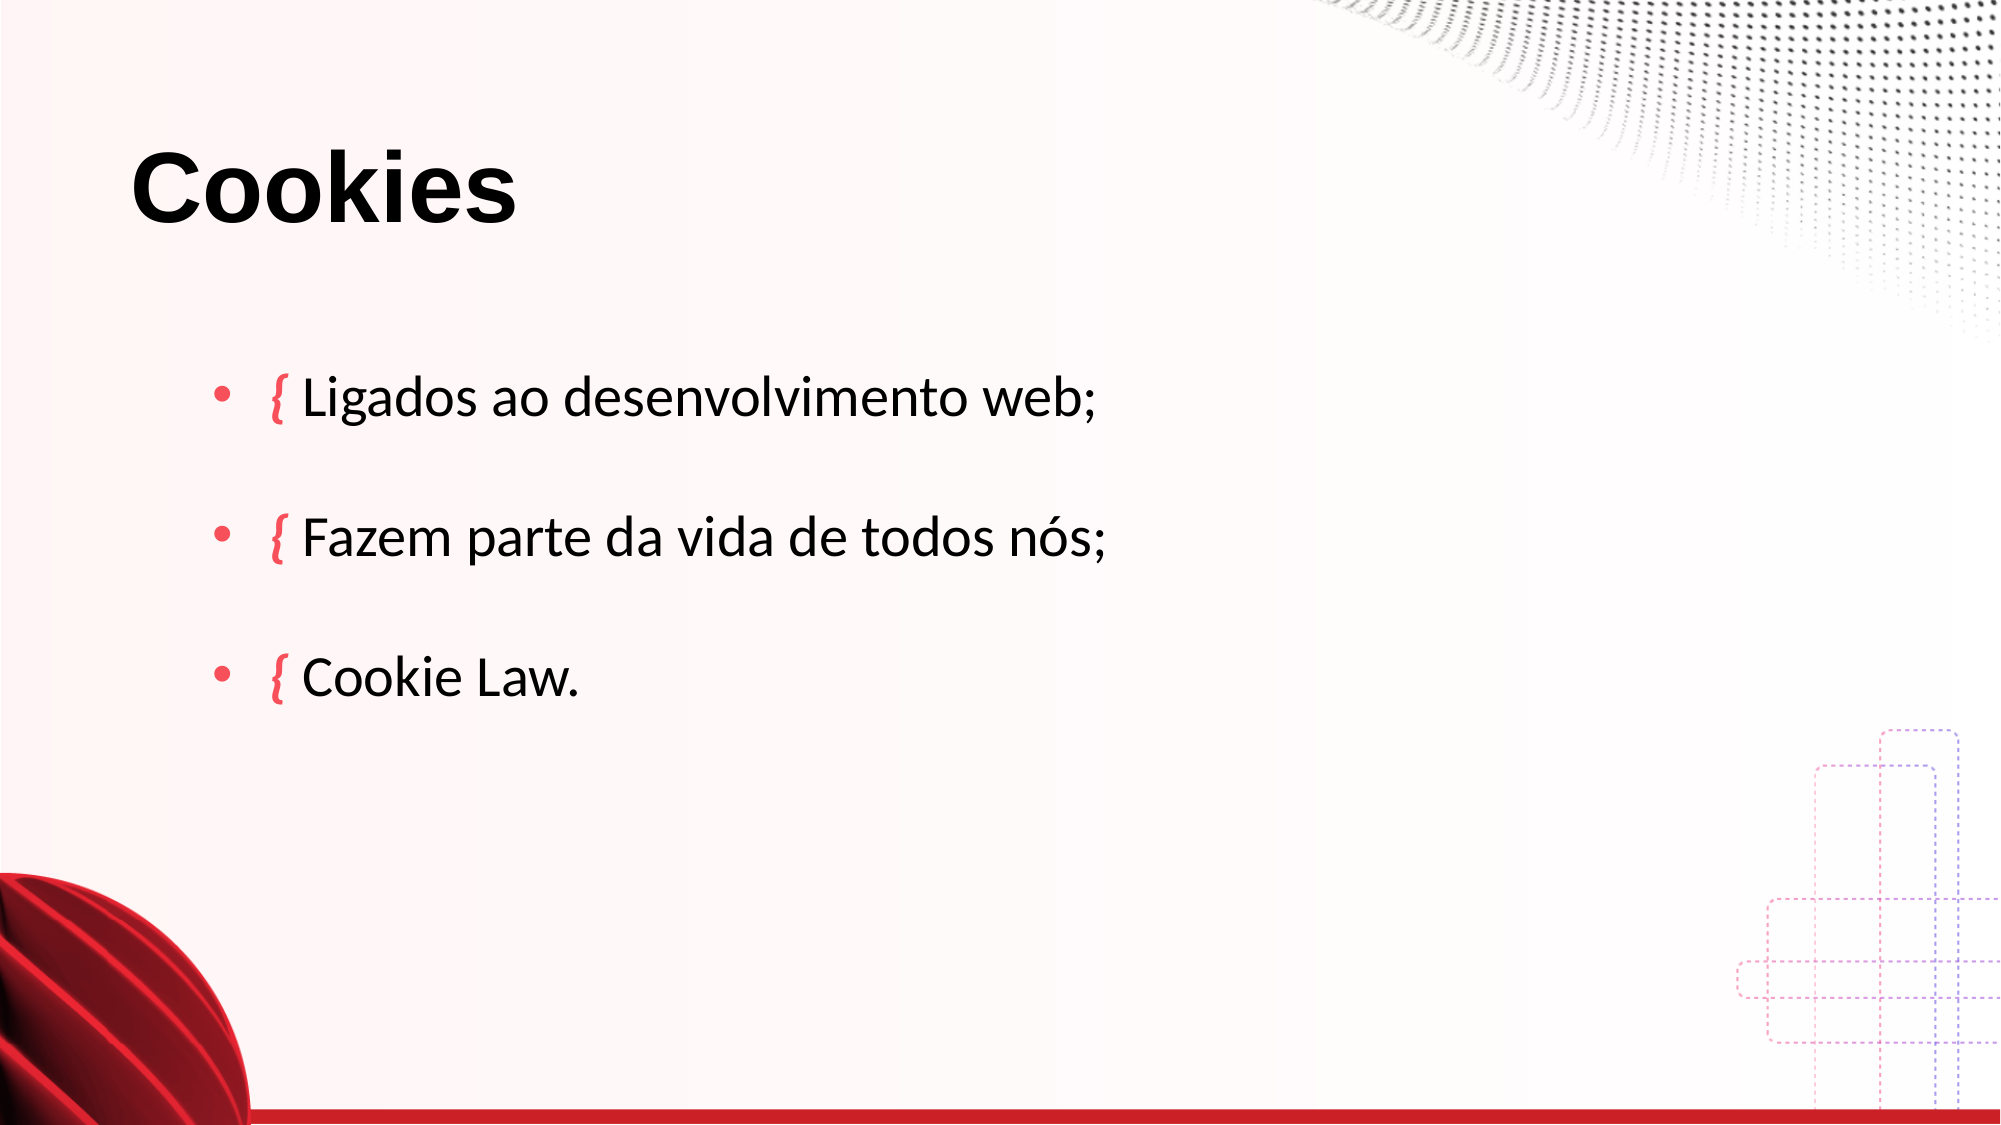

# Cookies
{ Ligados ao desenvolvimento web;
{ Fazem parte da vida de todos nós;
{ Cookie Law.